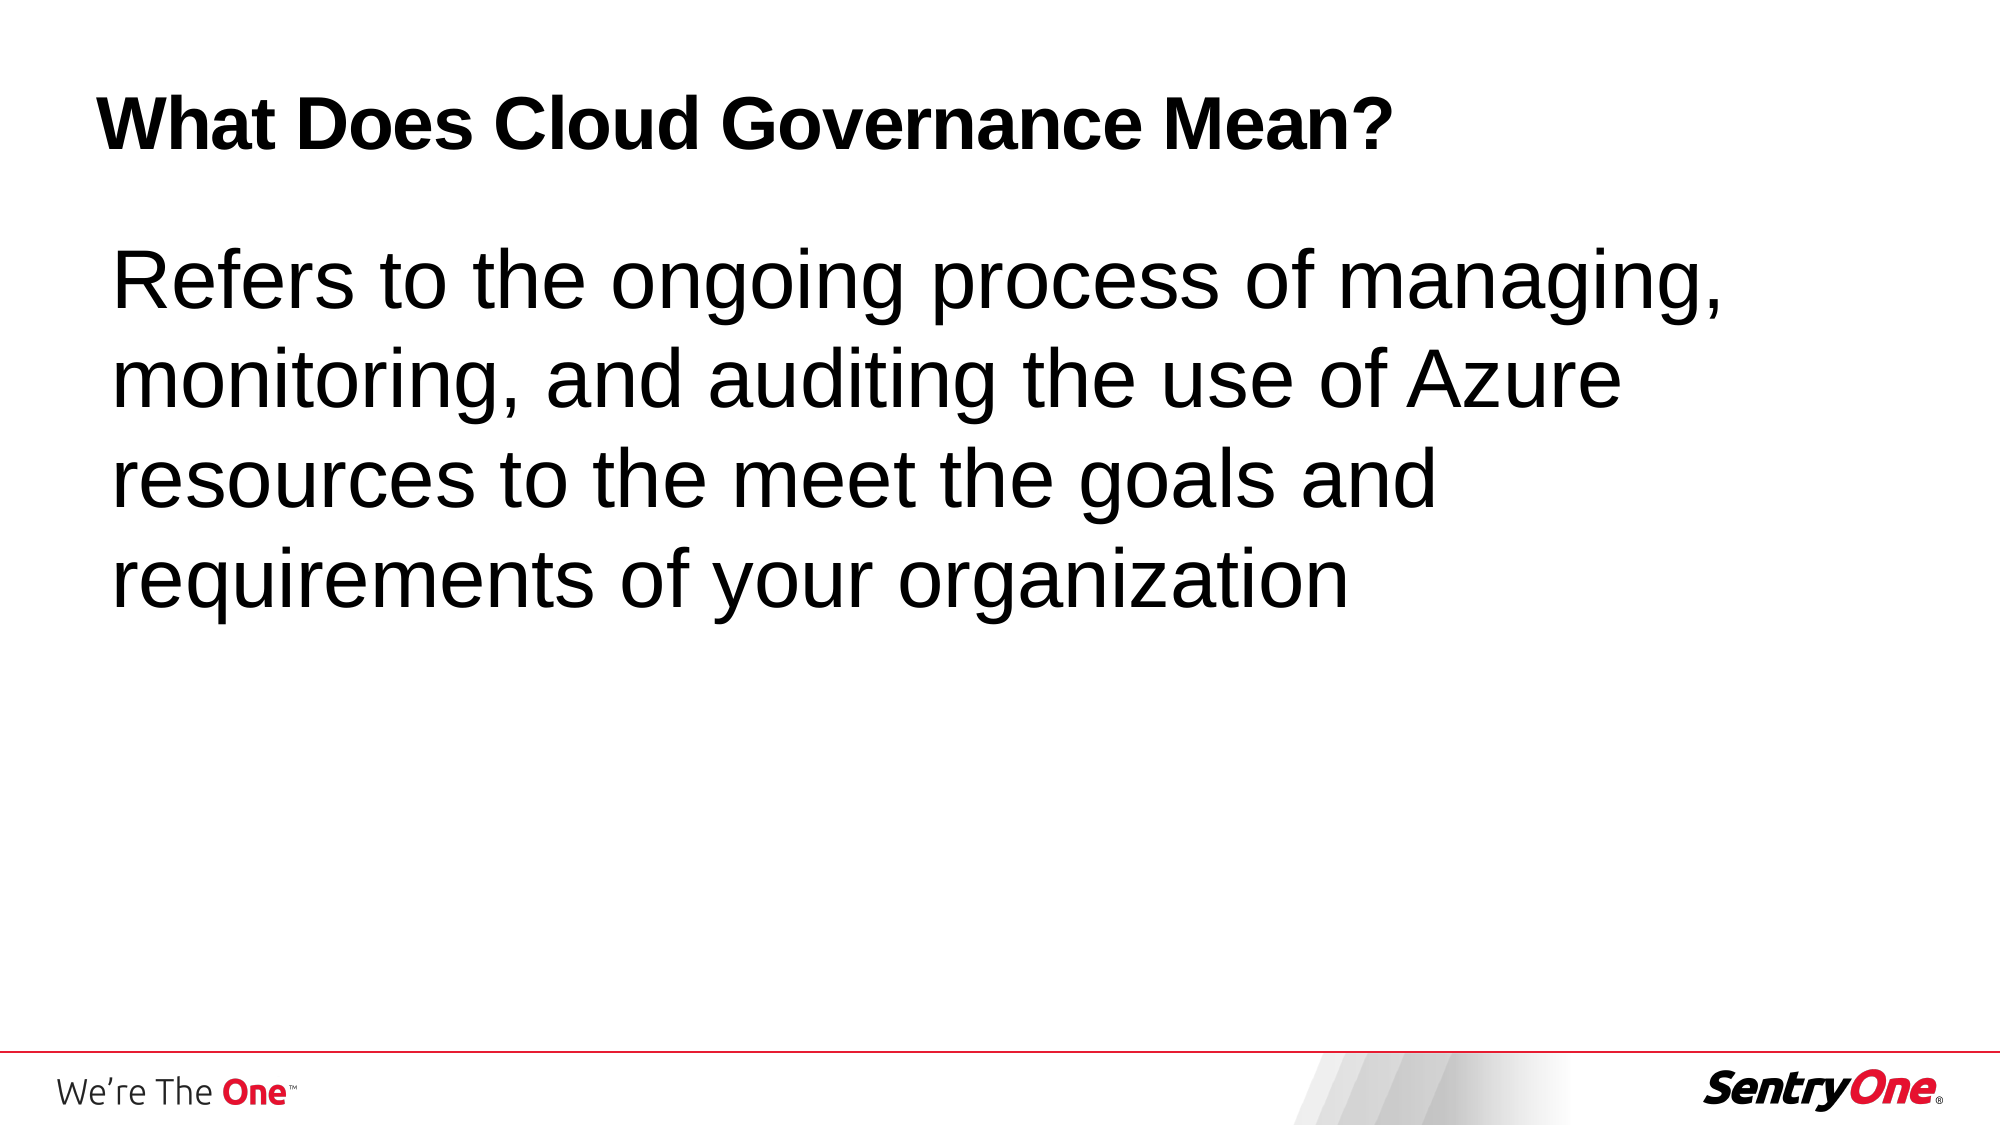

What Does Cloud Governance Mean?
Refers to the ongoing process of managing, monitoring, and auditing the use of Azure resources to the meet the goals and requirements of your organization